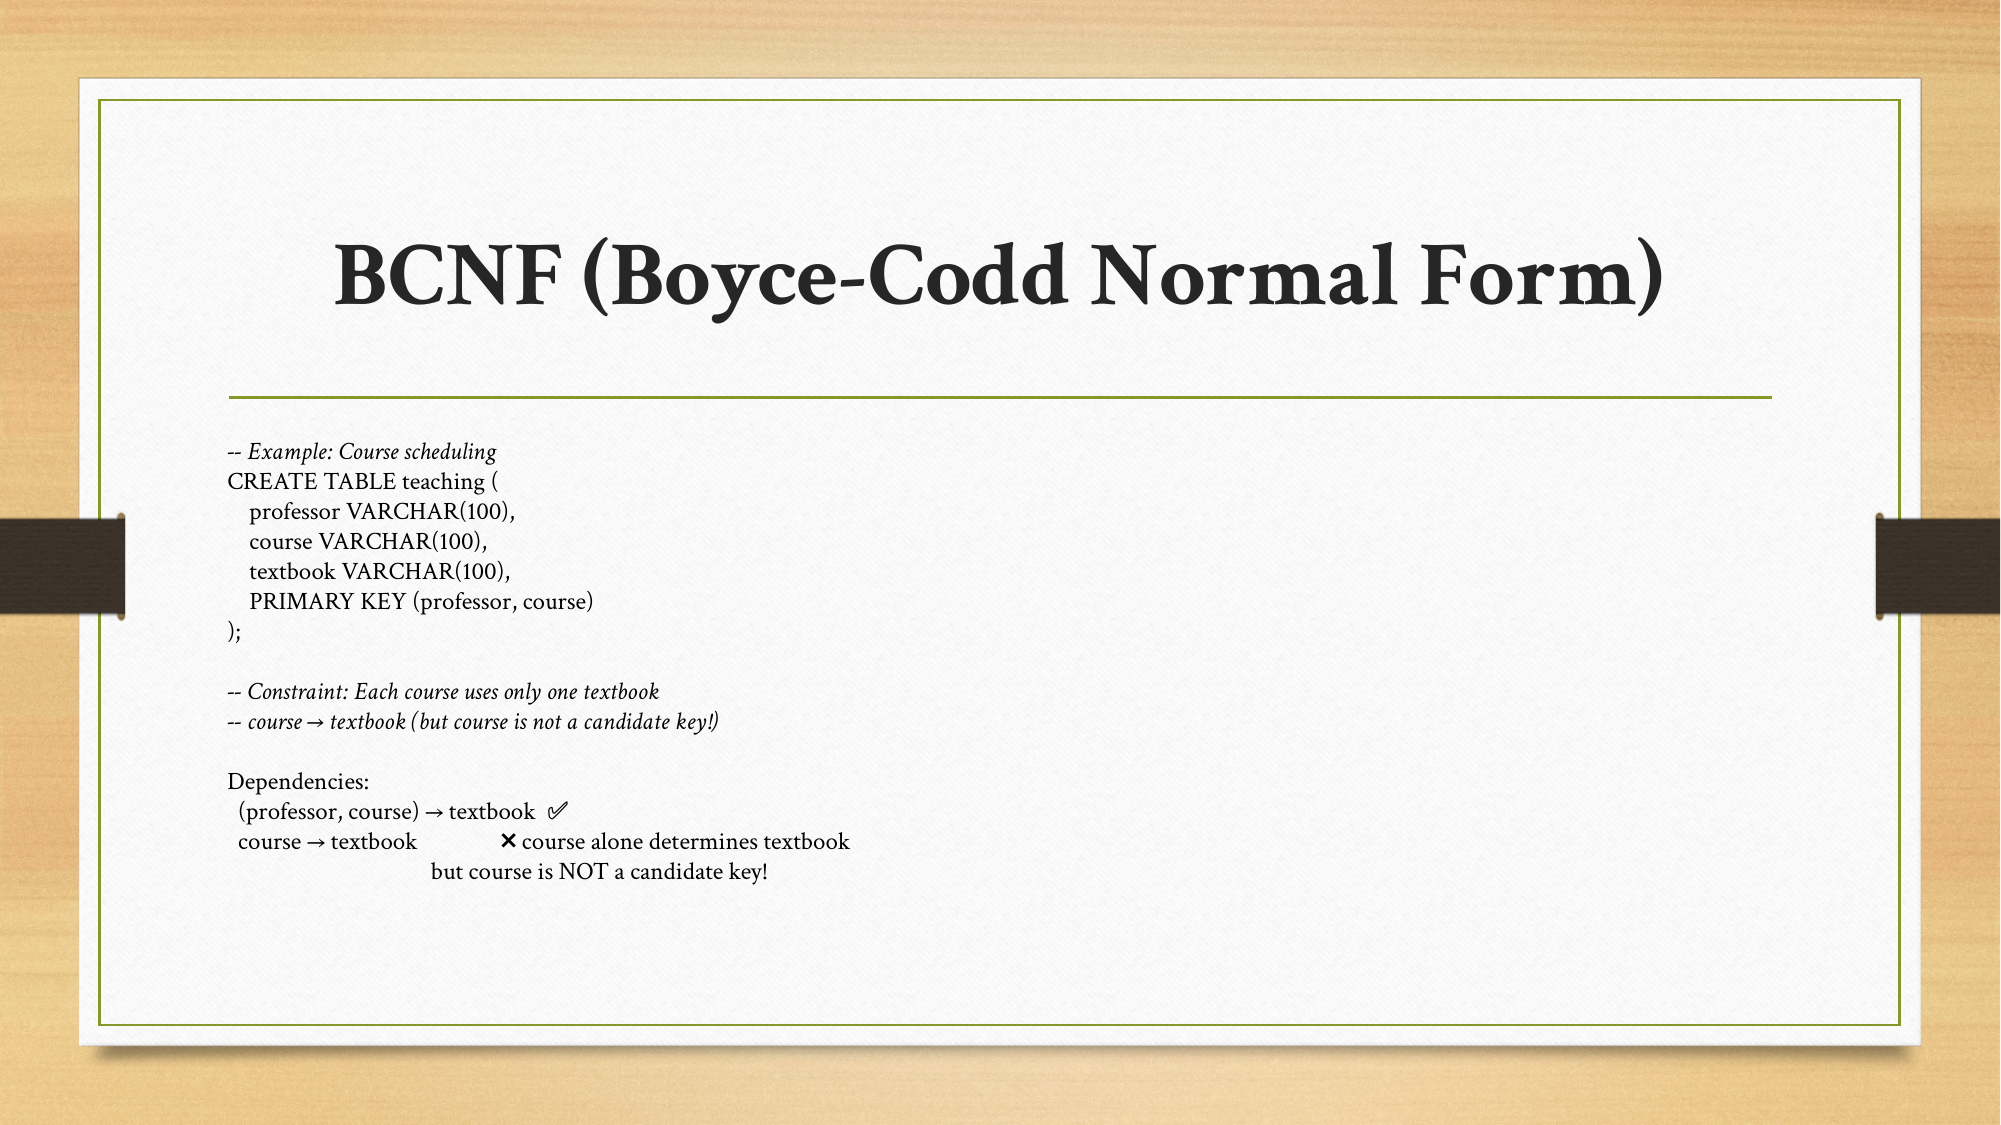

# BCNF (Boyce-Codd Normal Form)
-- Example: Course scheduling
CREATE TABLE teaching (
    professor VARCHAR(100),
    course VARCHAR(100),
    textbook VARCHAR(100),
    PRIMARY KEY (professor, course)
);

-- Constraint: Each course uses only one textbook
-- course → textbook (but course is not a candidate key!)

Dependencies:
  (professor, course) → textbook  ✅
  course → textbook               ❌ course alone determines textbook
                                     but course is NOT a candidate key!